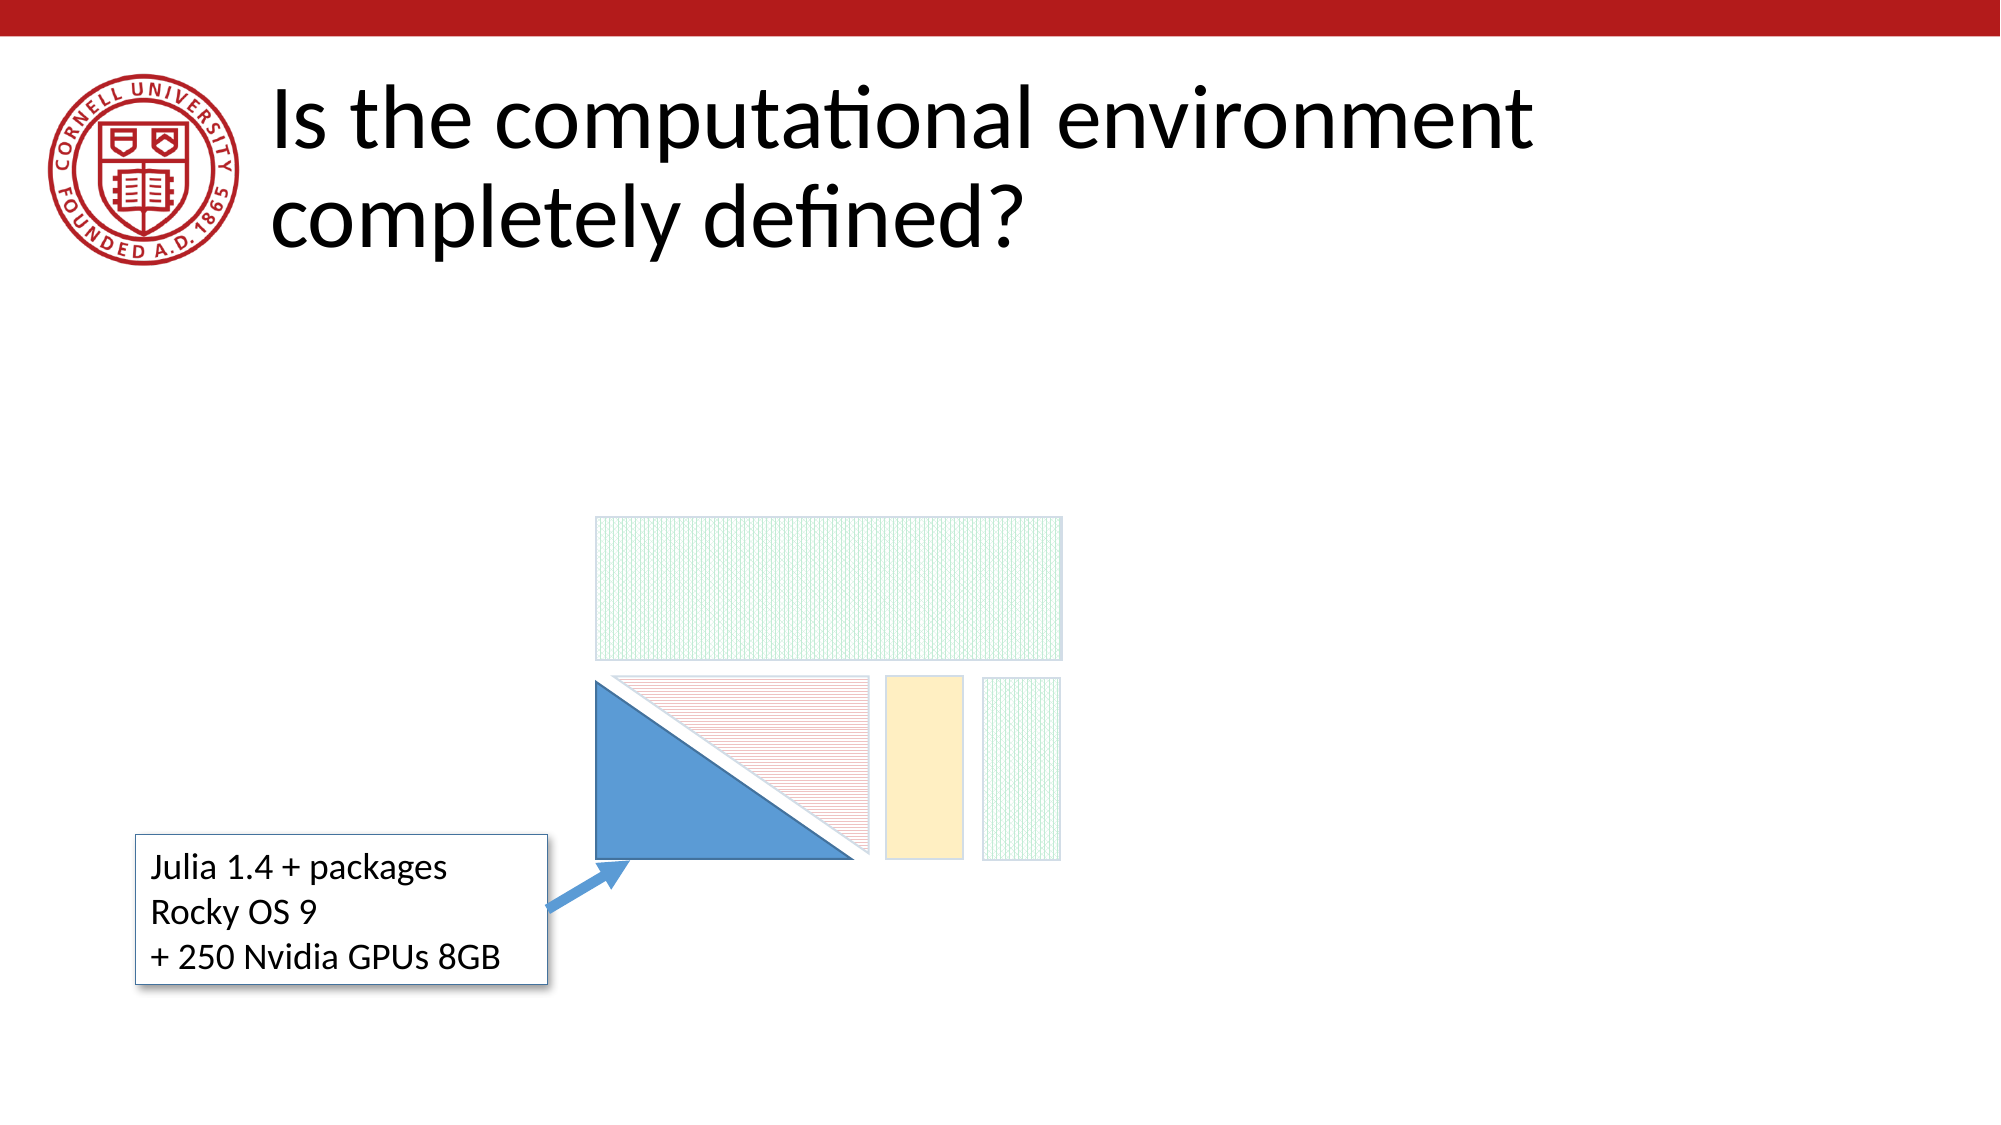

# Is the computational environment completely defined?

Julia 1.4 + packages
Rocky OS 9
+ 250 Nvidia GPUs 8GB